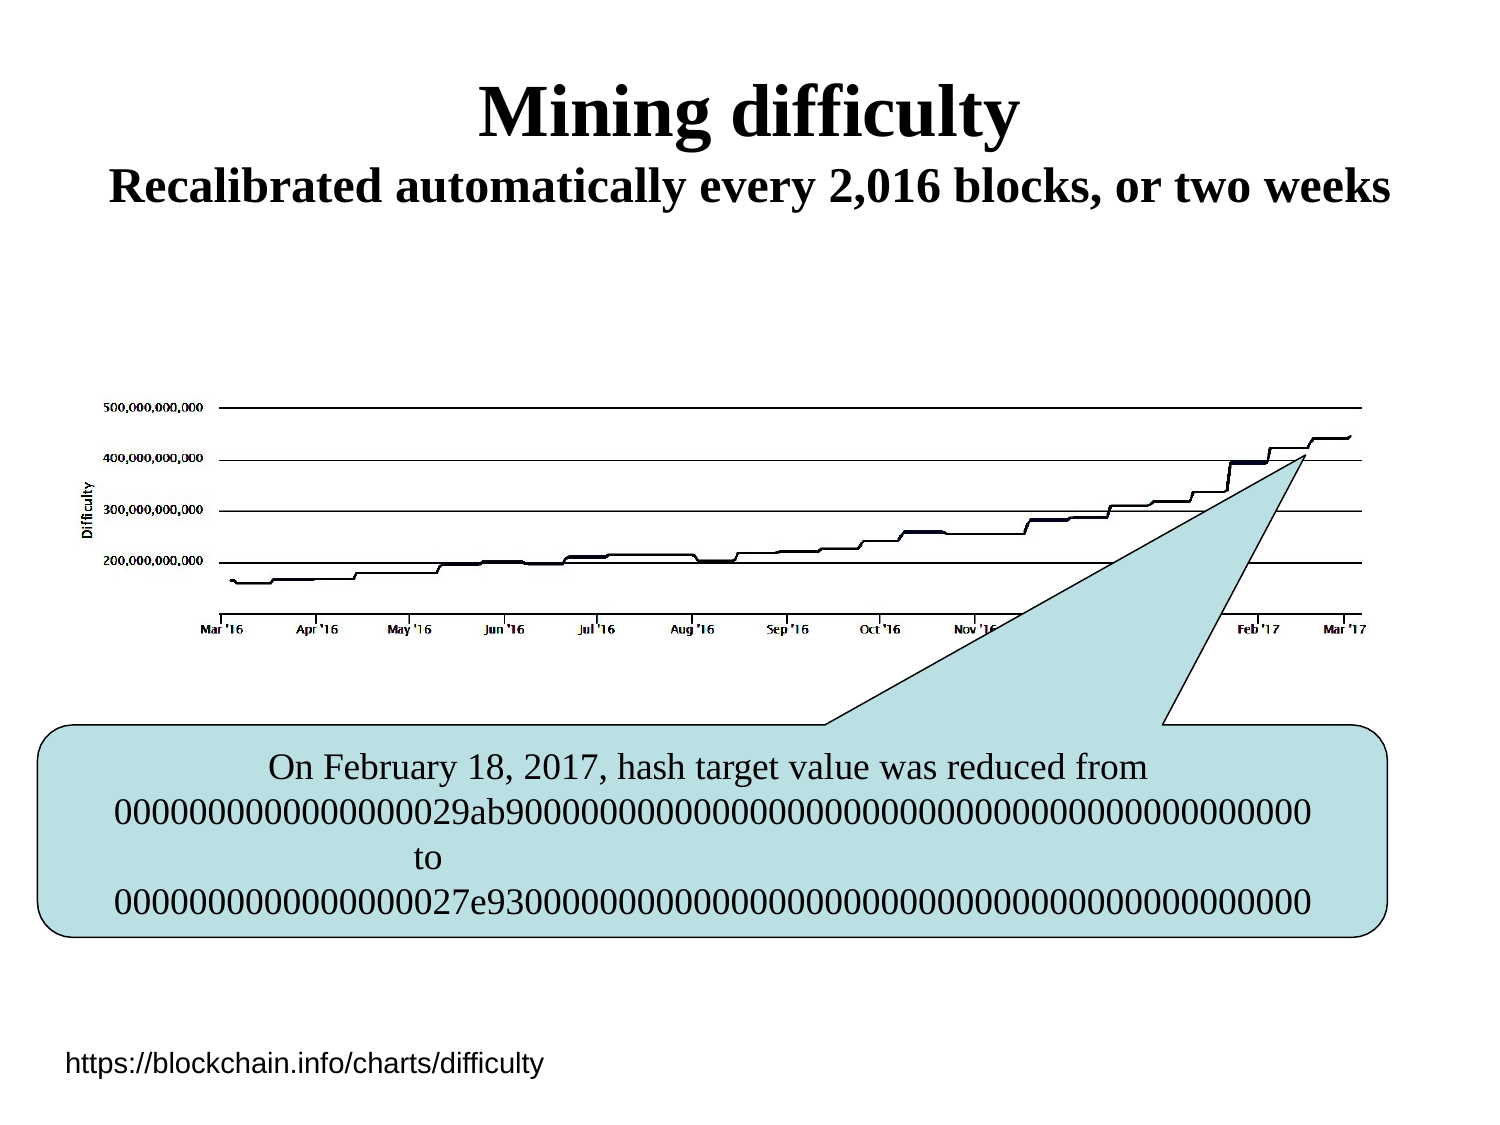

# Mining difficulty
Recalibrated automatically every 2,016 blocks, or two weeks

On February 18, 2017, hash target value was reduced from  0000000000000000029ab9000000000000000000000000000000000000000000
to                                                             0000000000000000027e93000000000000000000000000000000000000000000
https://blockchain.info/charts/difficulty